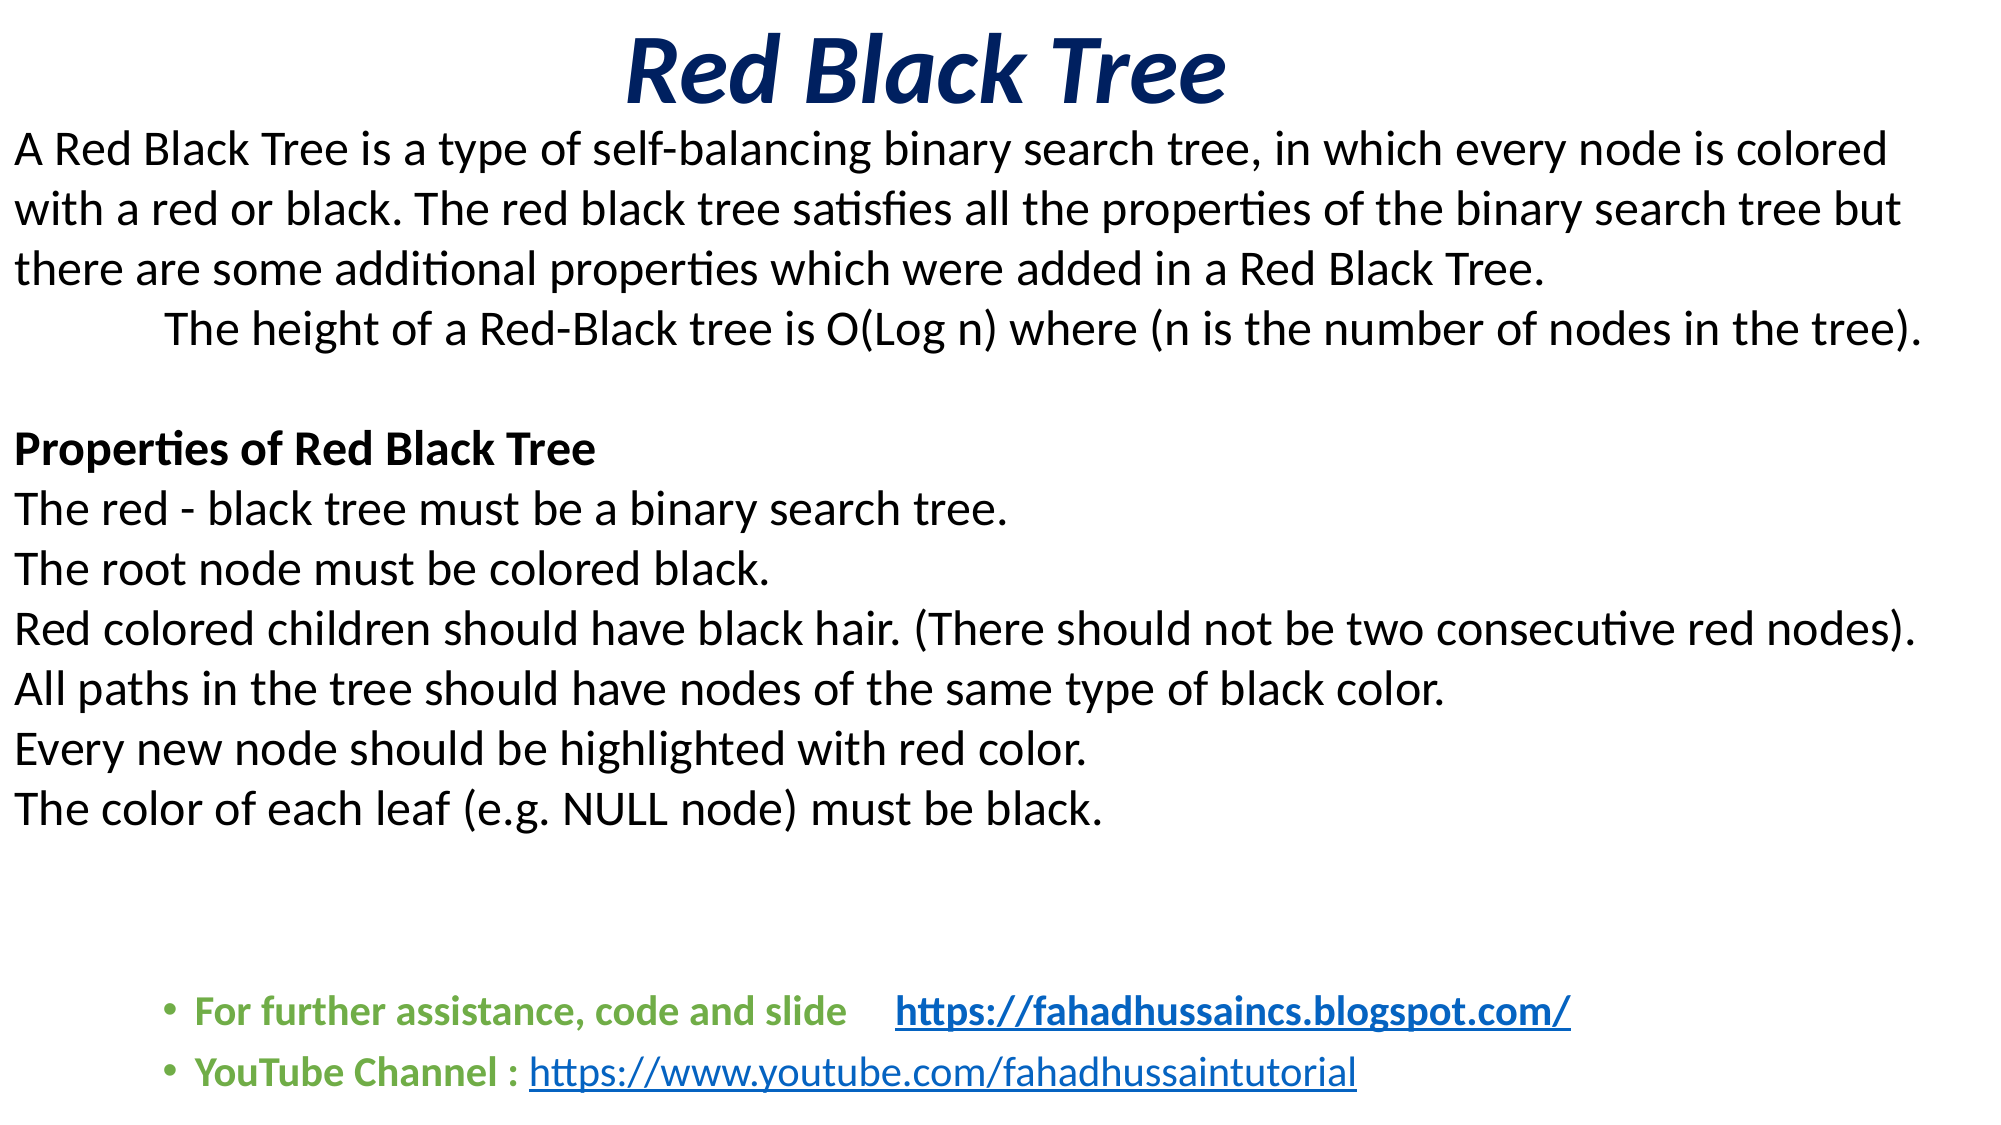

Red Black Tree
A Red Black Tree is a type of self-balancing binary search tree, in which every node is colored with a red or black. The red black tree satisfies all the properties of the binary search tree but there are some additional properties which were added in a Red Black Tree.
	The height of a Red-Black tree is O(Log n) where (n is the number of nodes in the tree).

Properties of Red Black Tree
The red - black tree must be a binary search tree.
The root node must be colored black.
Red colored children should have black hair. (There should not be two consecutive red nodes).
All paths in the tree should have nodes of the same type of black color.
Every new node should be highlighted with red color.
The color of each leaf (e.g. NULL node) must be black.

For further assistance, code and slide     https://fahadhussaincs.blogspot.com/
YouTube Channel : https://www.youtube.com/fahadhussaintutorial